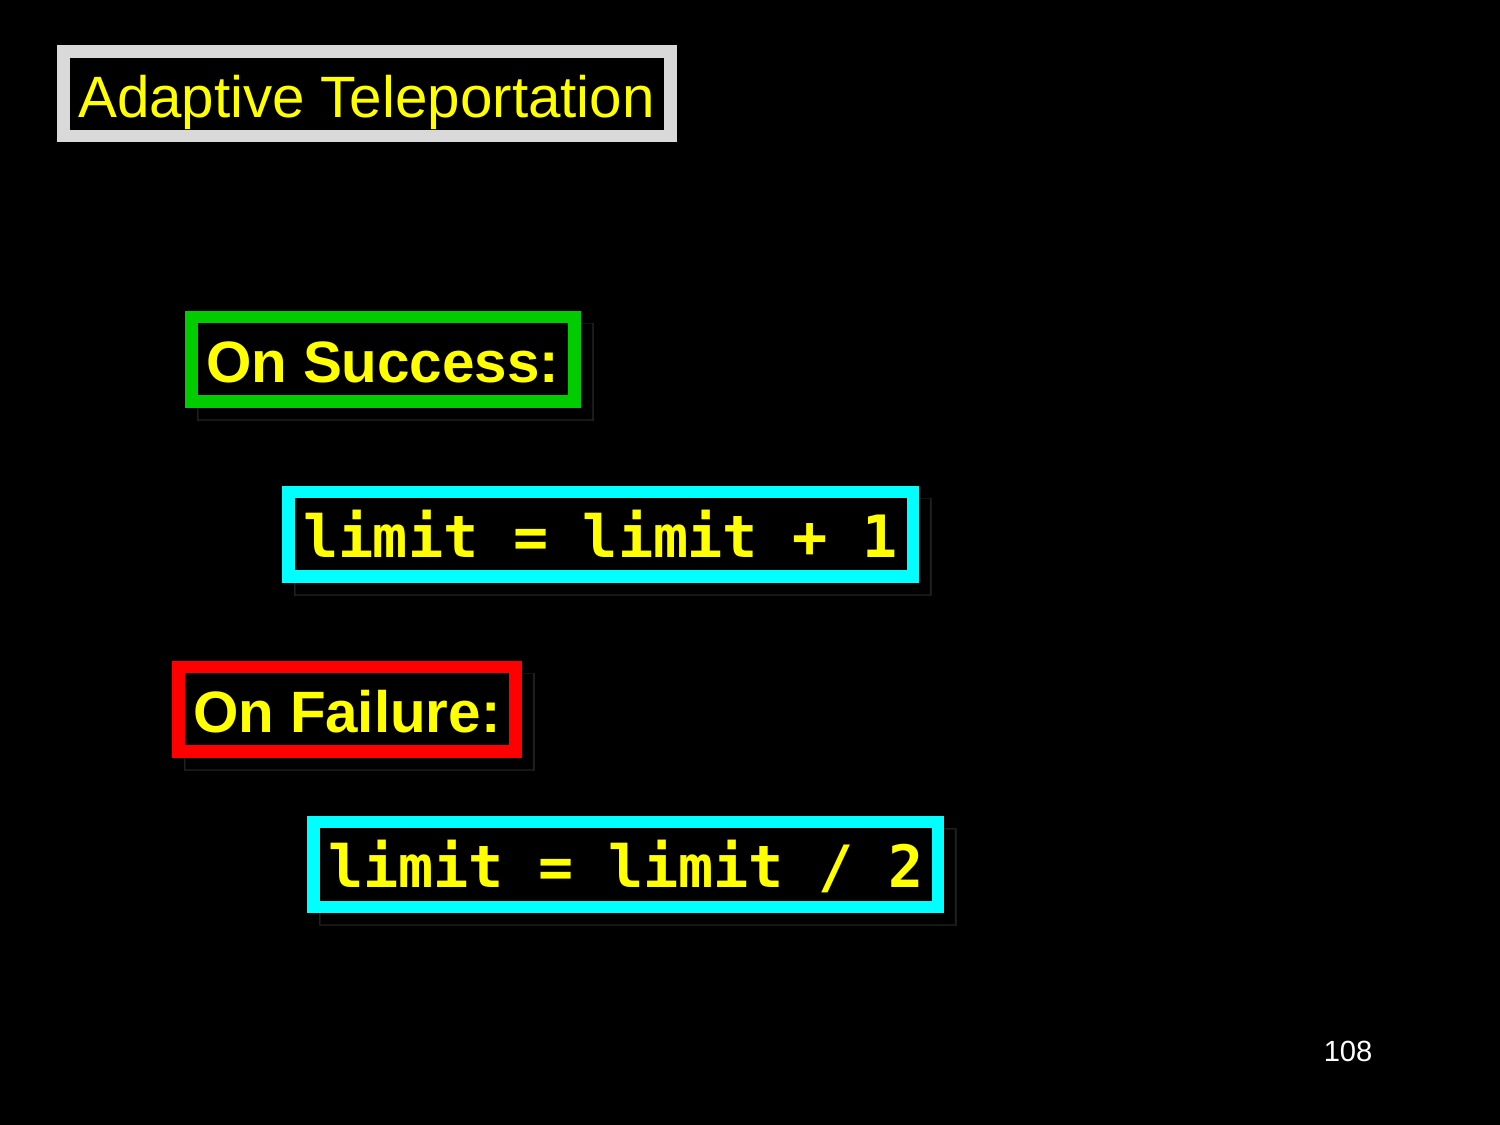

Adaptive Teleportation
On Success:
limit = limit + 1
On Failure:
limit = limit / 2
108